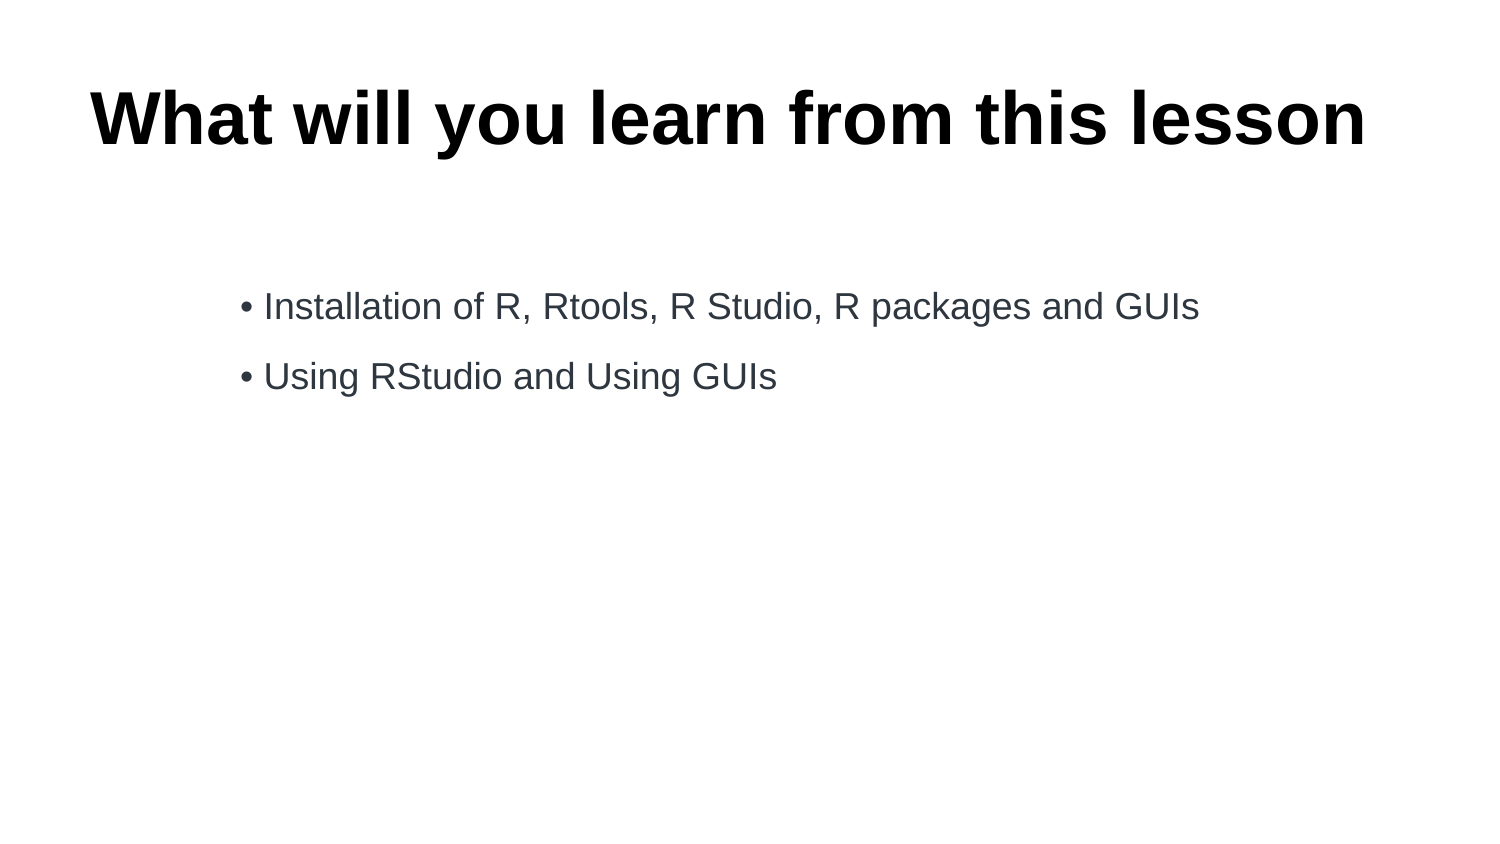

# What will you learn from this lesson

• Installation of R, Rtools, R Studio, R packages and GUIs
• Using RStudio and Using GUIs